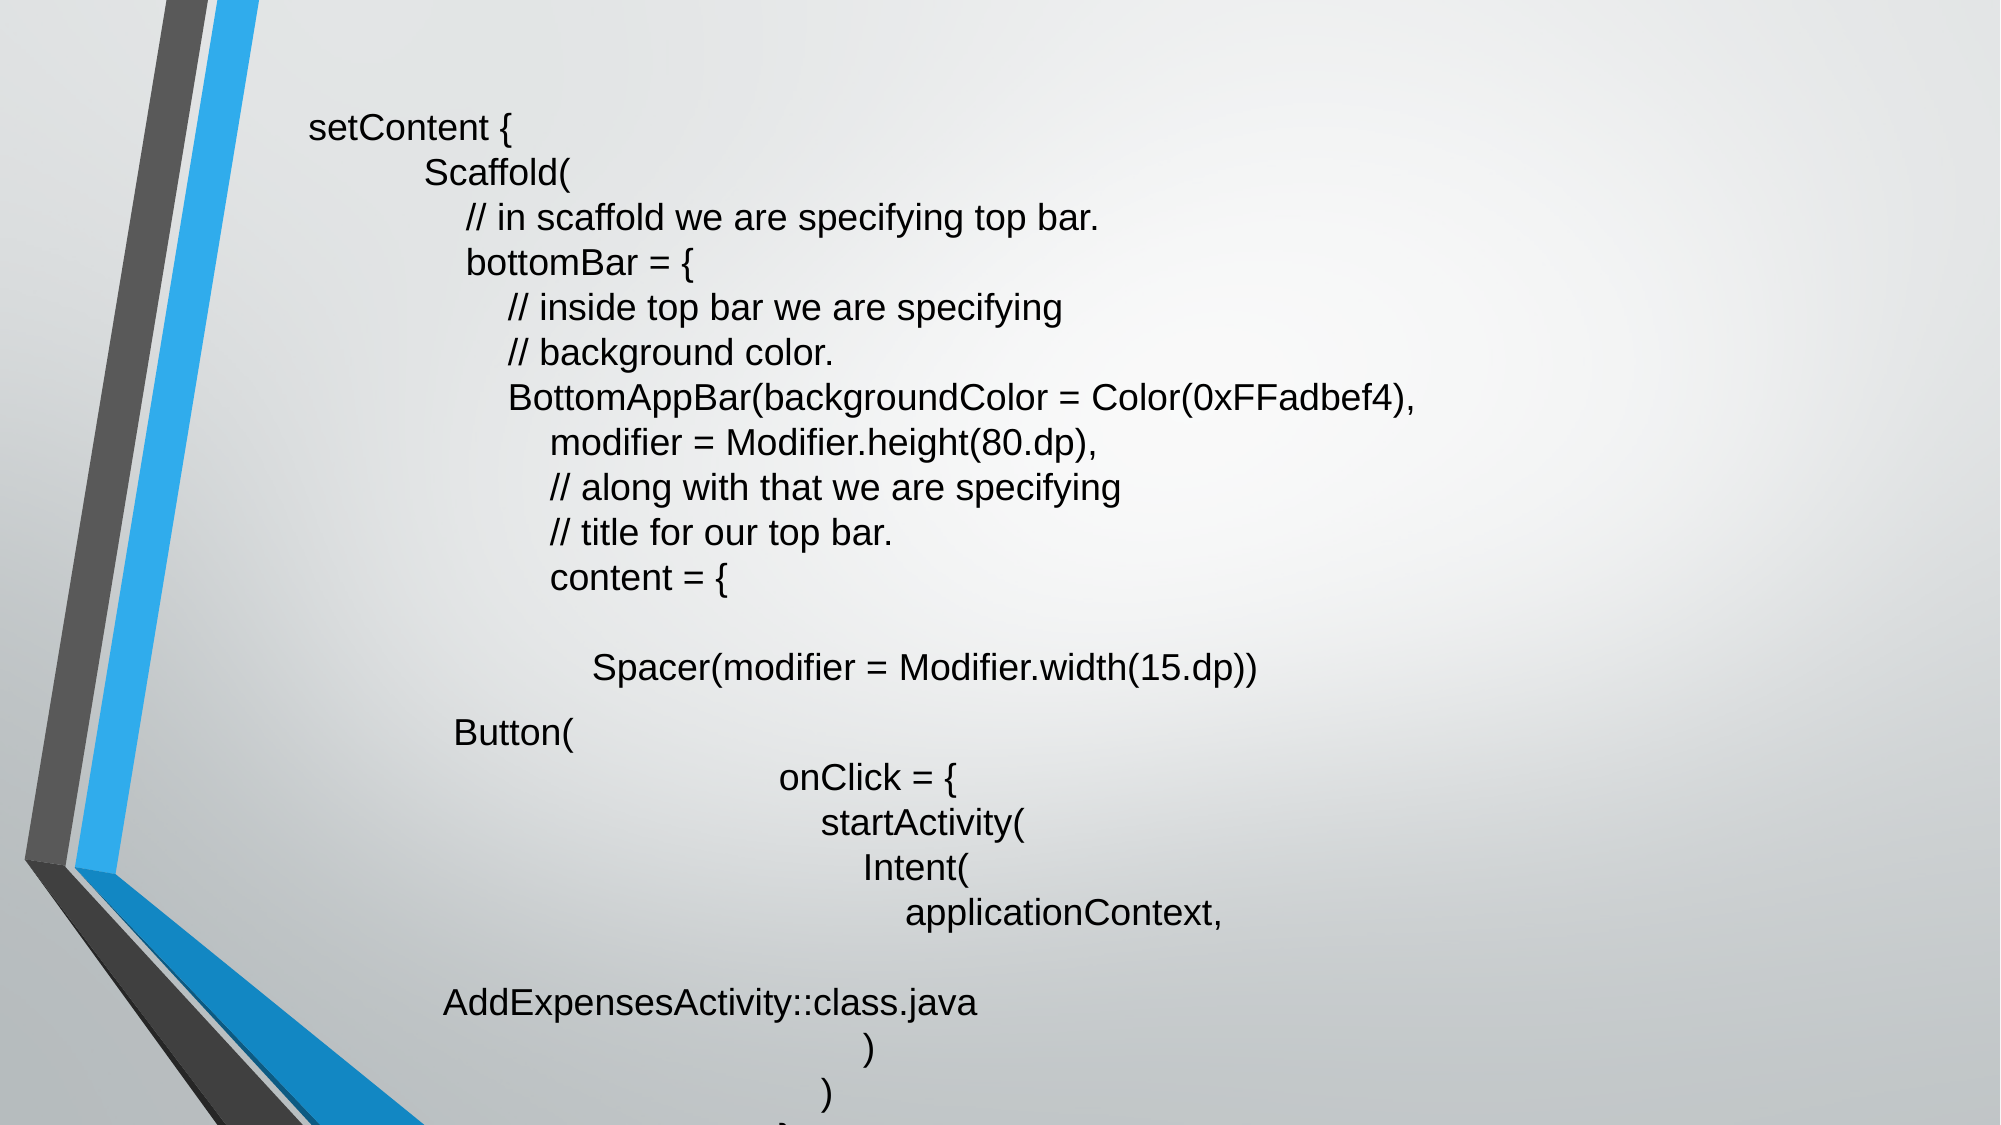

setContent {
            Scaffold(
                // in scaffold we are specifying top bar.
                bottomBar = {
                    // inside top bar we are specifying
                    // background color.
                    BottomAppBar(backgroundColor = Color(0xFFadbef4),
                        modifier = Modifier.height(80.dp),
                        // along with that we are specifying
                        // title for our top bar.
                        content = {

                            Spacer(modifier = Modifier.width(15.dp))
 Button(
                                onClick = {
                                    startActivity(
                                        Intent(
                                            applicationContext,
                                            AddExpensesActivity::class.java
                                        )
                                    )
                                },